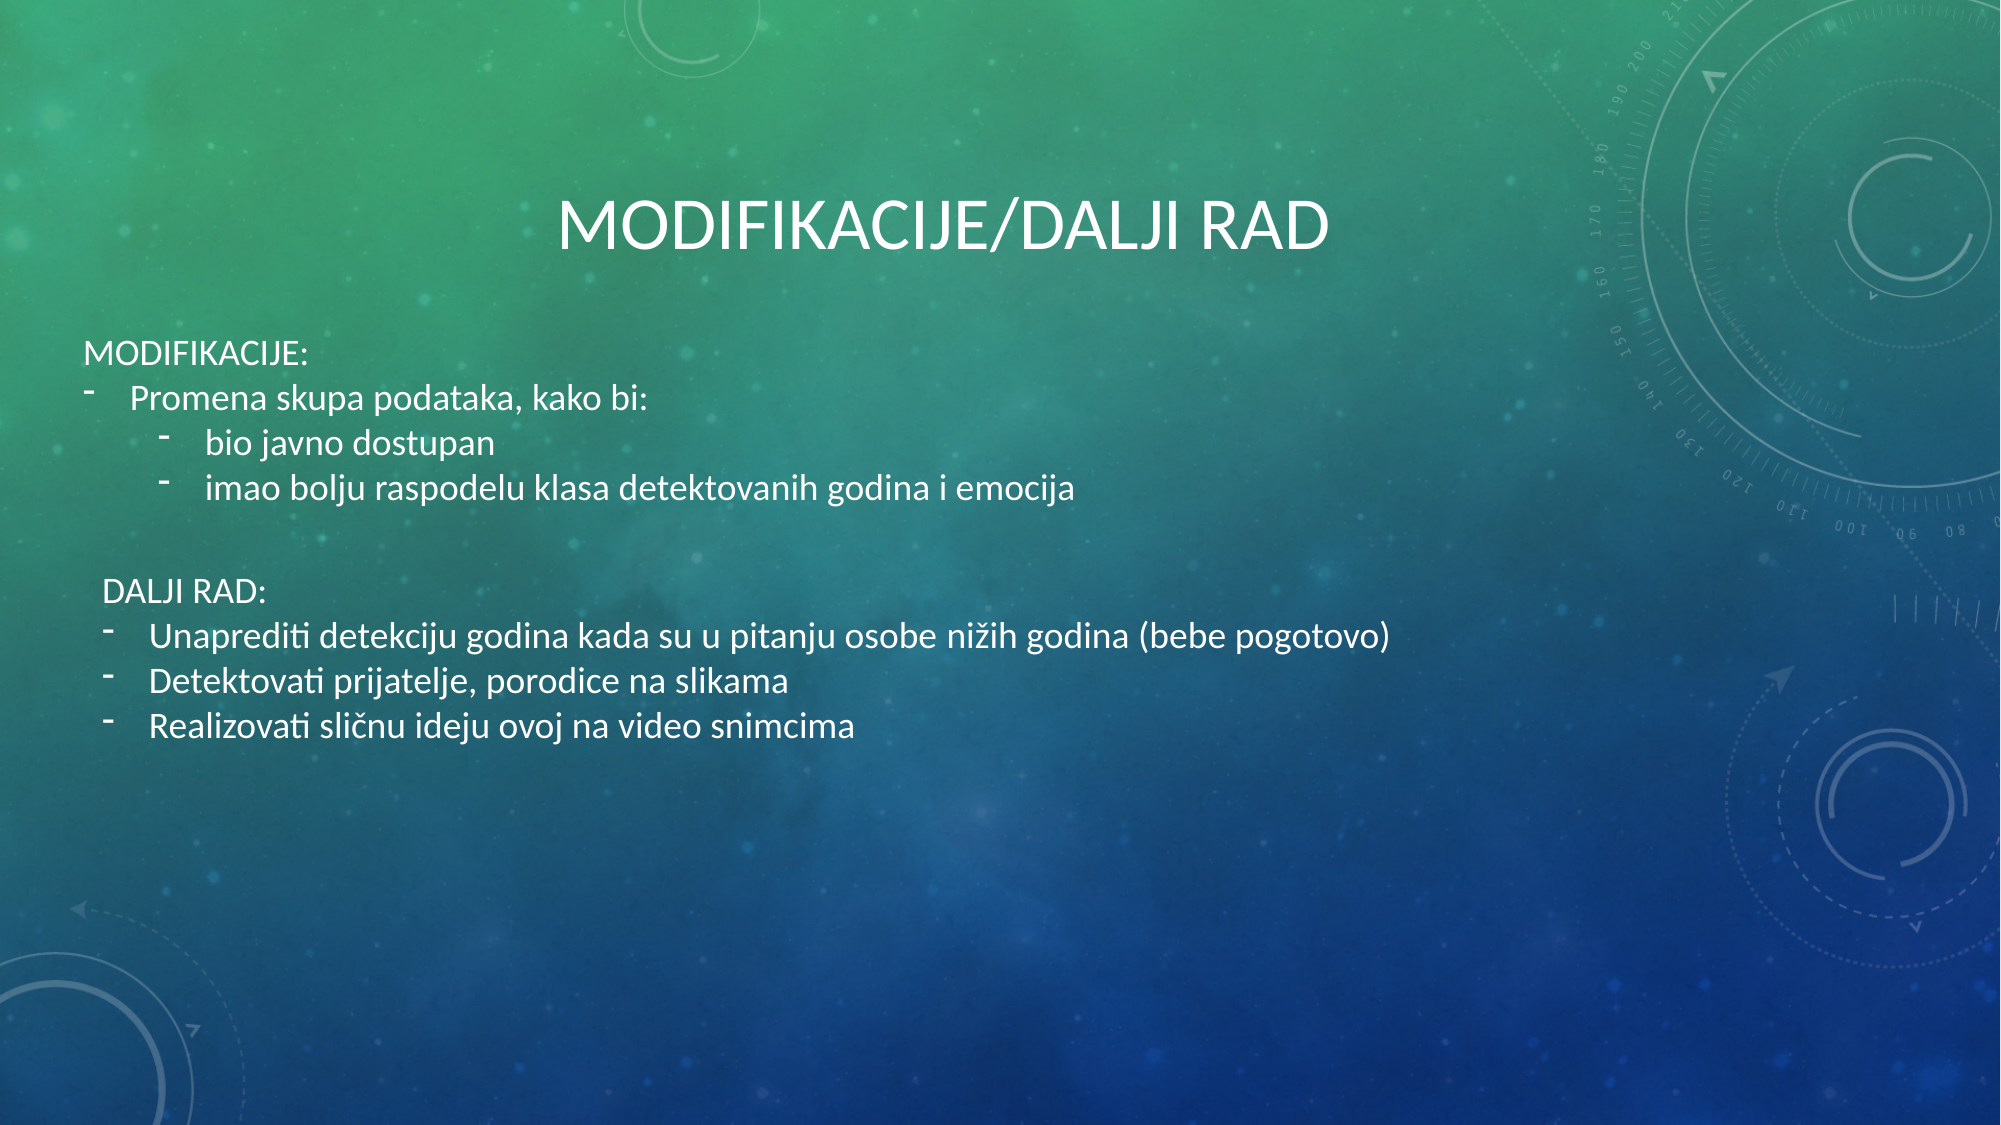

# MODIFIKACIJE/DALJI RAD
MODIFIKACIJE:
Promena skupa podataka, kako bi:
bio javno dostupan
imao bolju raspodelu klasa detektovanih godina i emocija
DALJI RAD:
Unaprediti detekciju godina kada su u pitanju osobe nižih godina (bebe pogotovo)
Detektovati prijatelje, porodice na slikama
Realizovati sličnu ideju ovoj na video snimcima